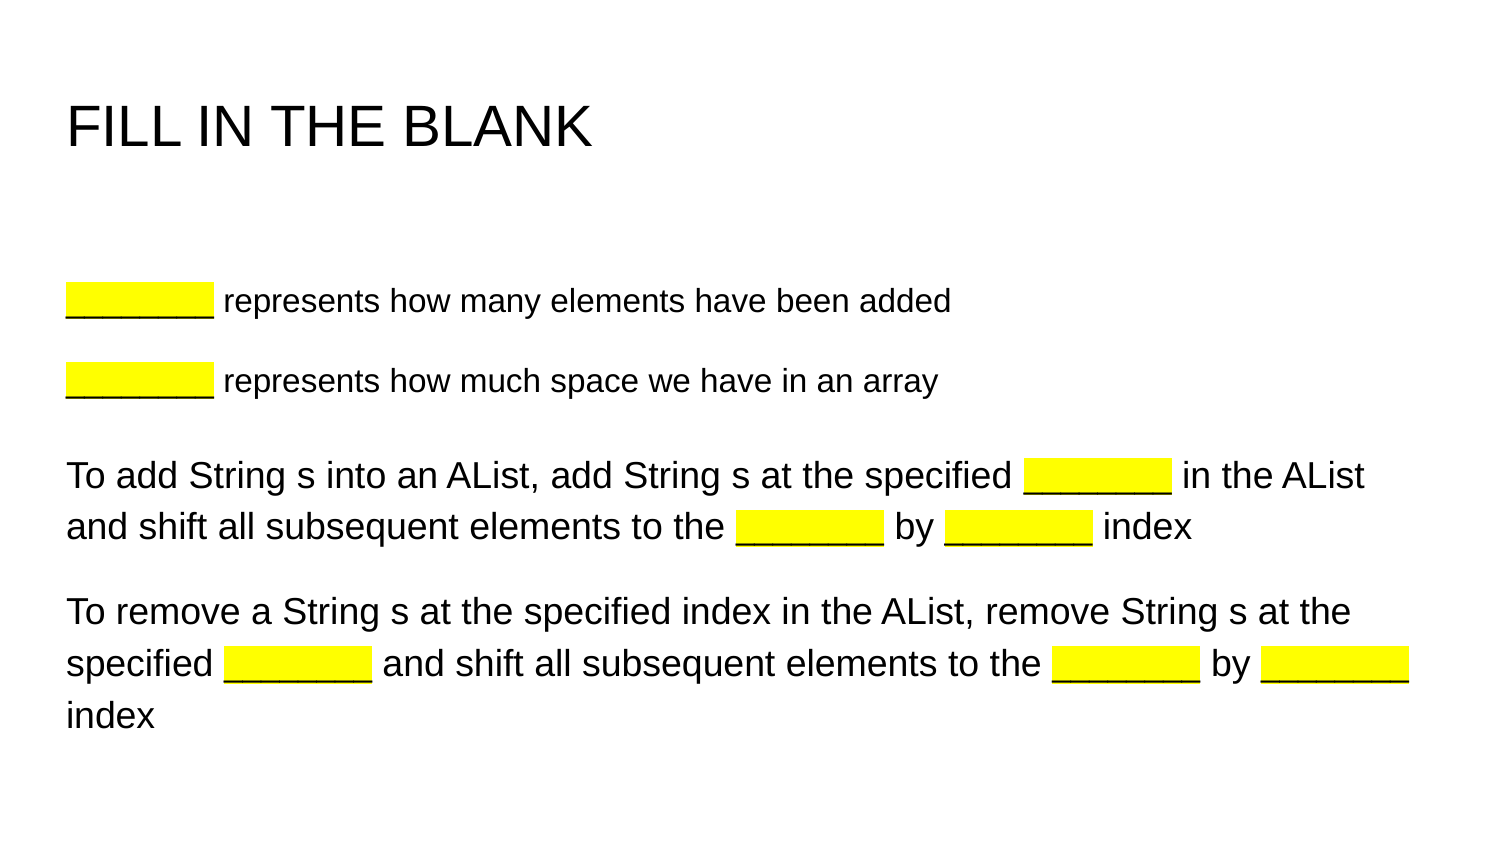

# FILL IN THE BLANK
________ represents how many elements have been added

________ represents how much space we have in an array

To add String s into an AList, add String s at the specified ________ in the AList and shift all subsequent elements to the ________ by ________ index
To remove a String s at the specified index in the AList, remove String s at the specified ________ and shift all subsequent elements to the ________ by ________ index